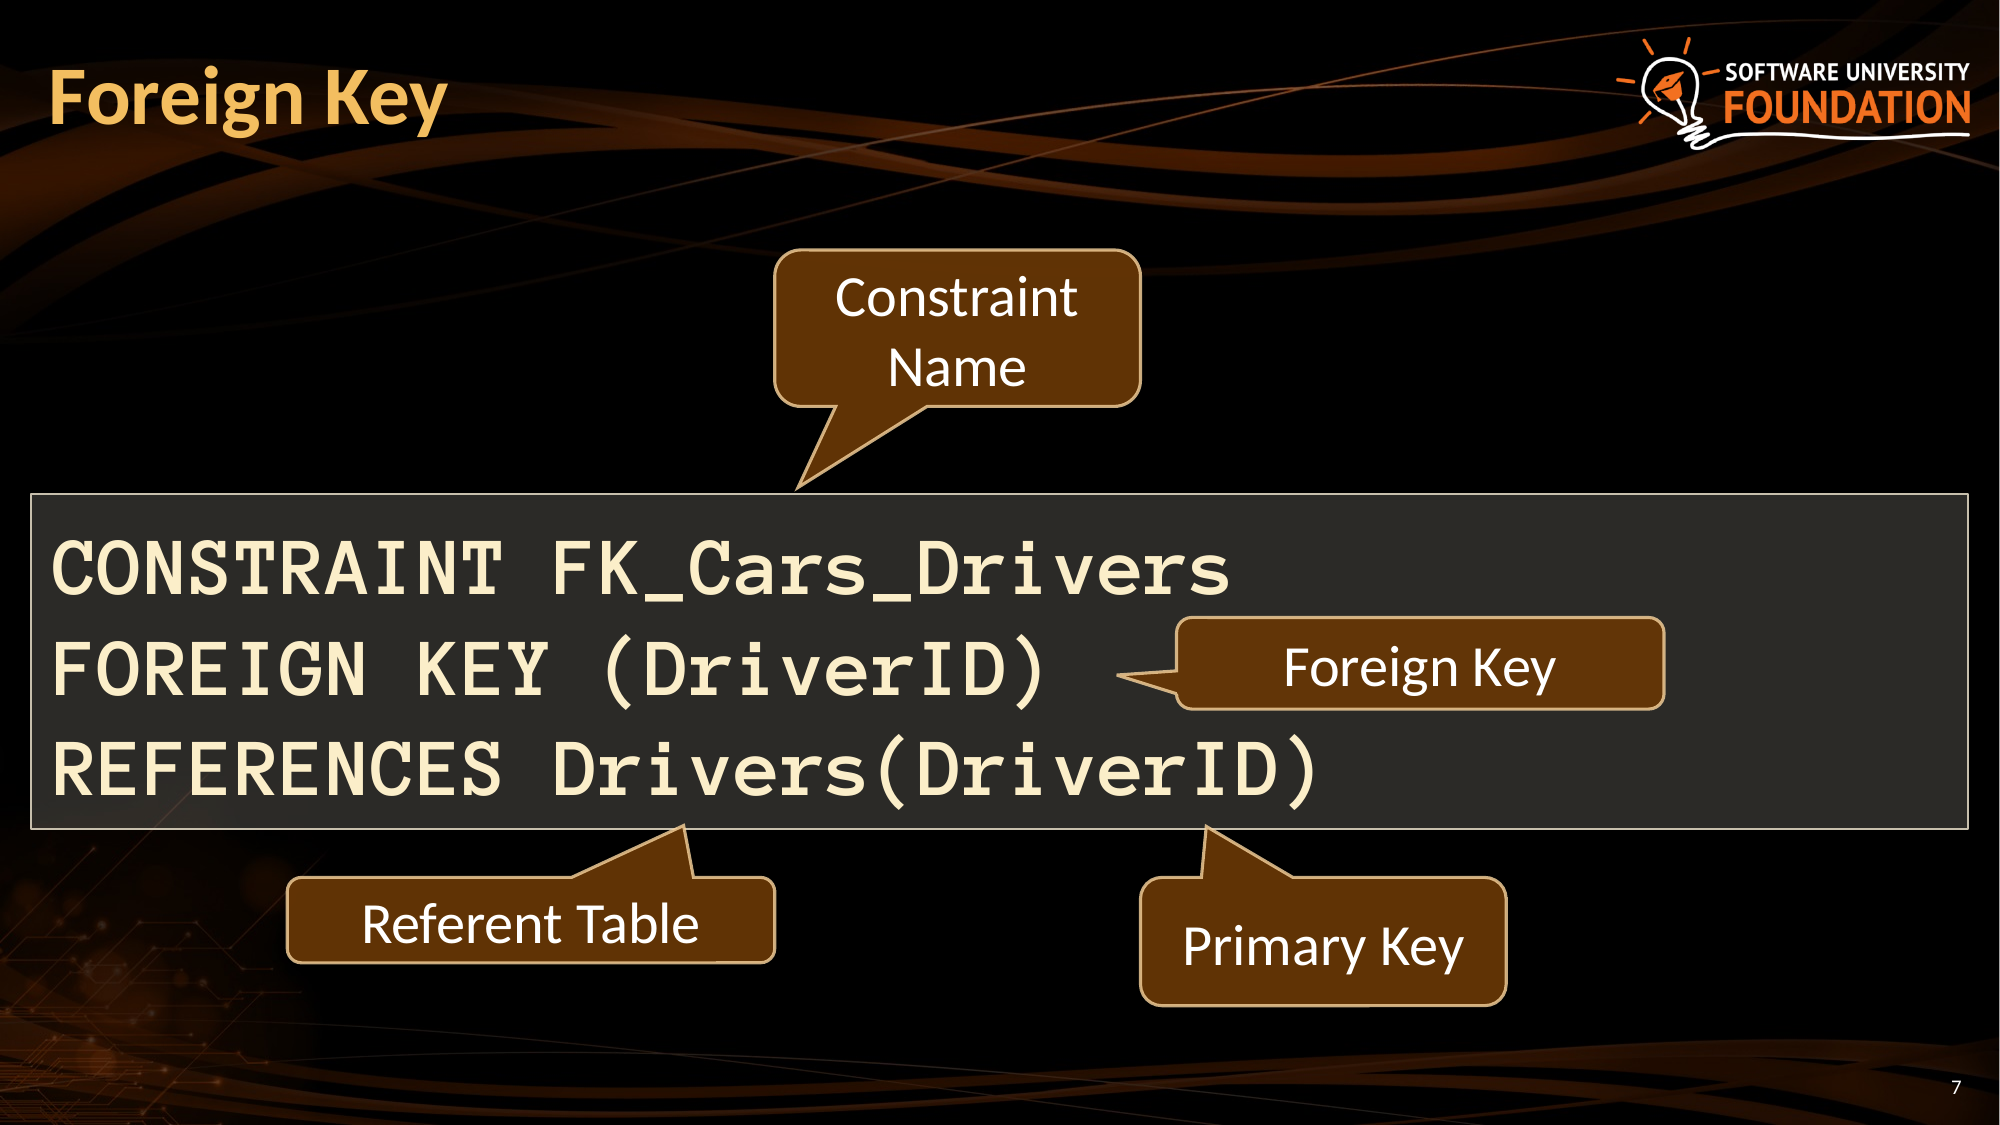

# Foreign Key
Constraint Name
CONSTRAINT FK_Cars_Drivers
FOREIGN KEY (DriverID)
REFERENCES Drivers(DriverID)
Foreign Key
Referent Table
Primary Key
7